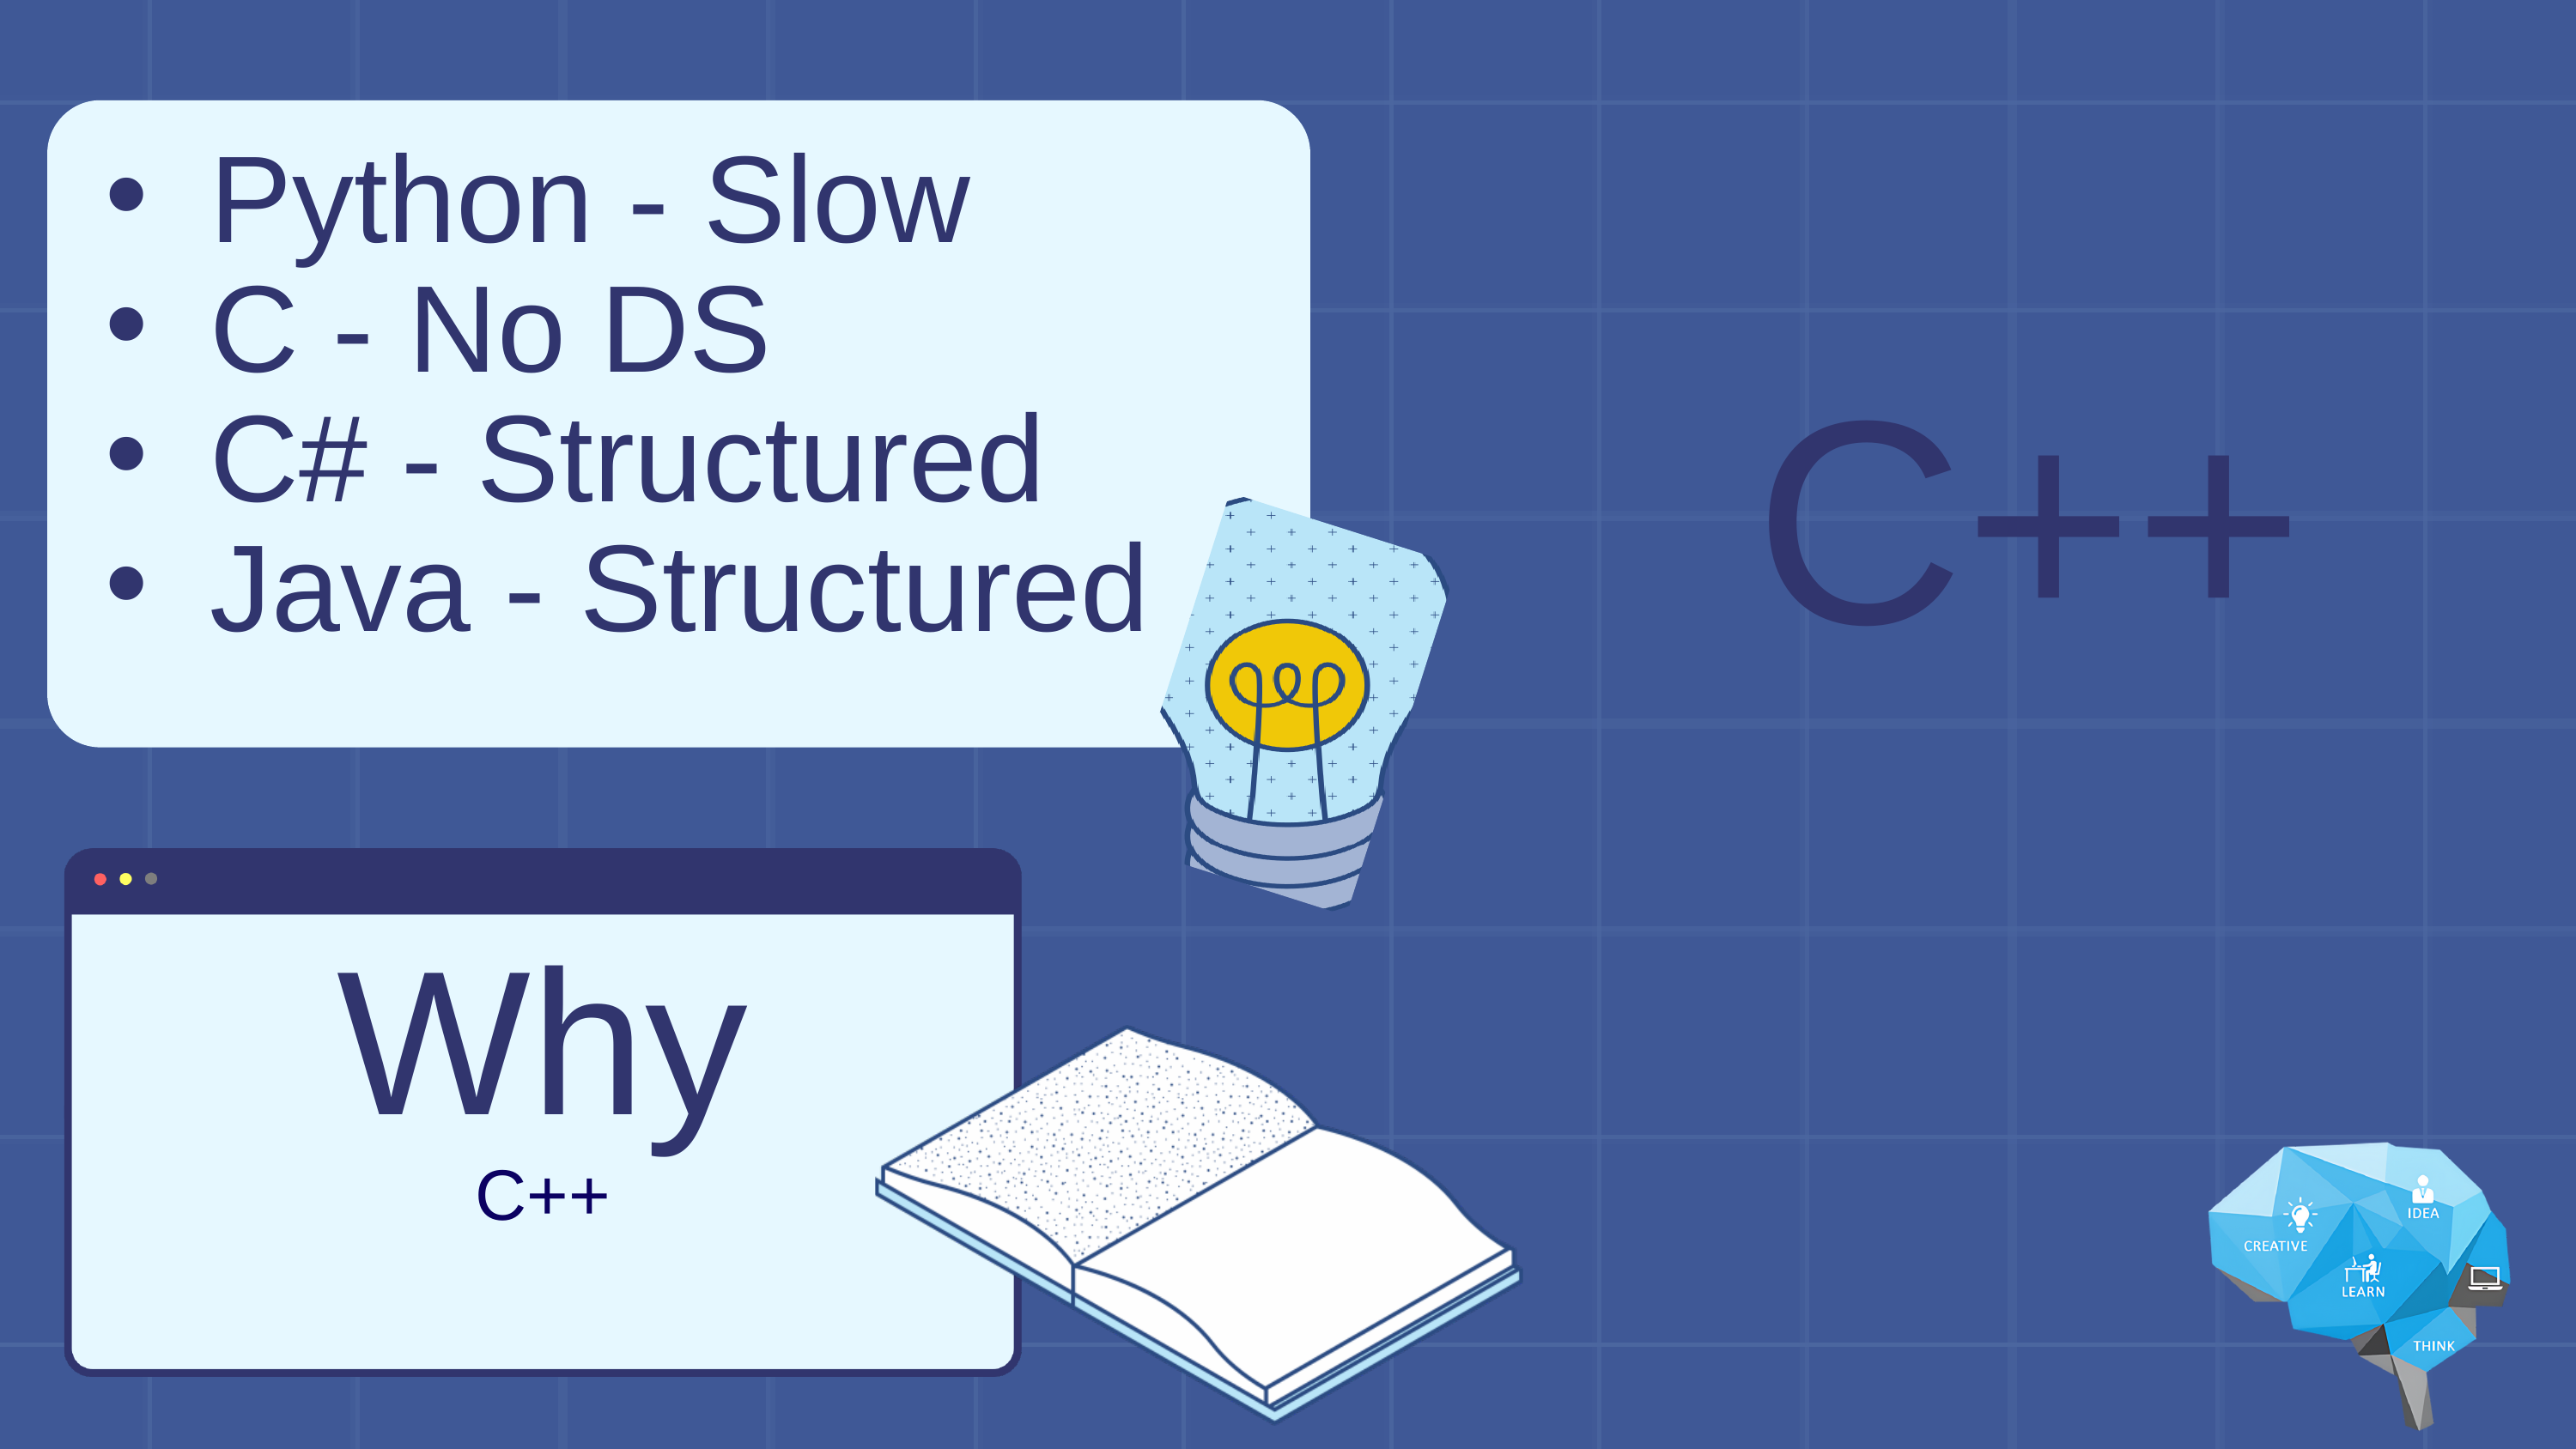

Python - Slow
C - No DS
C# - Structured
Java - Structured
C++

Why

C++